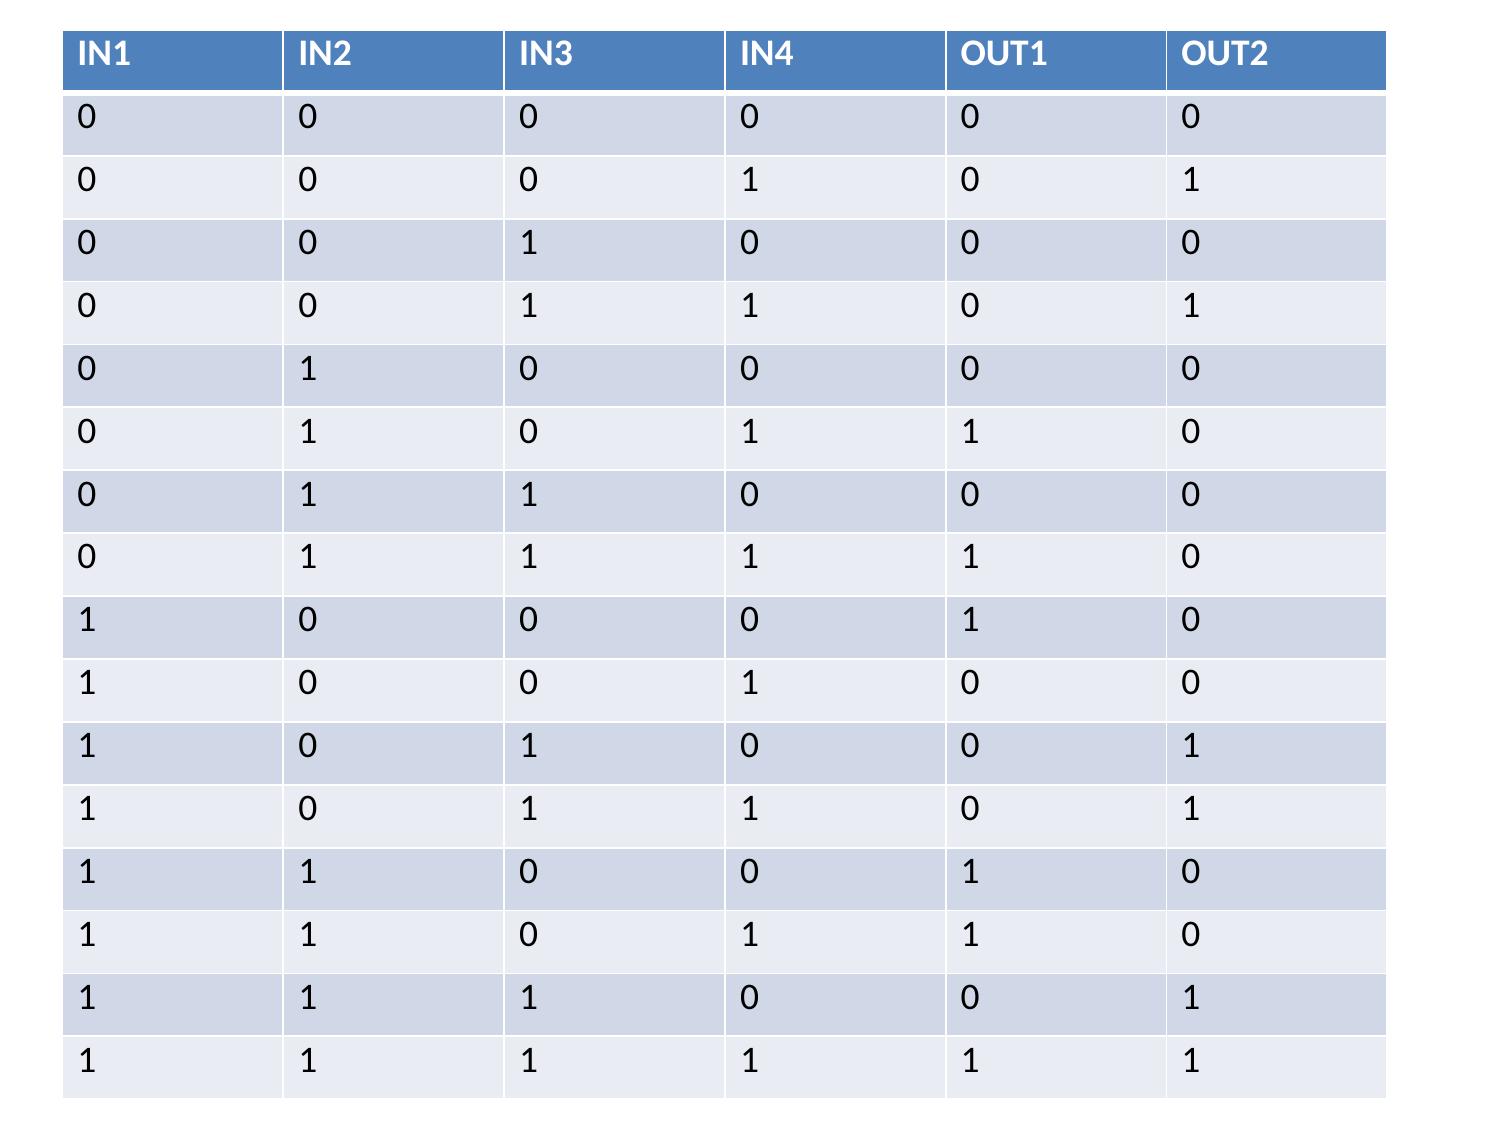

| IN1 | IN2 | IN3 | IN4 | OUT1 | OUT2 |
| --- | --- | --- | --- | --- | --- |
| 0 | 0 | 0 | 0 | 0 | 0 |
| 0 | 0 | 0 | 1 | 0 | 1 |
| 0 | 0 | 1 | 0 | 0 | 0 |
| 0 | 0 | 1 | 1 | 0 | 1 |
| 0 | 1 | 0 | 0 | 0 | 0 |
| 0 | 1 | 0 | 1 | 1 | 0 |
| 0 | 1 | 1 | 0 | 0 | 0 |
| 0 | 1 | 1 | 1 | 1 | 0 |
| 1 | 0 | 0 | 0 | 1 | 0 |
| 1 | 0 | 0 | 1 | 0 | 0 |
| 1 | 0 | 1 | 0 | 0 | 1 |
| 1 | 0 | 1 | 1 | 0 | 1 |
| 1 | 1 | 0 | 0 | 1 | 0 |
| 1 | 1 | 0 | 1 | 1 | 0 |
| 1 | 1 | 1 | 0 | 0 | 1 |
| 1 | 1 | 1 | 1 | 1 | 1 |